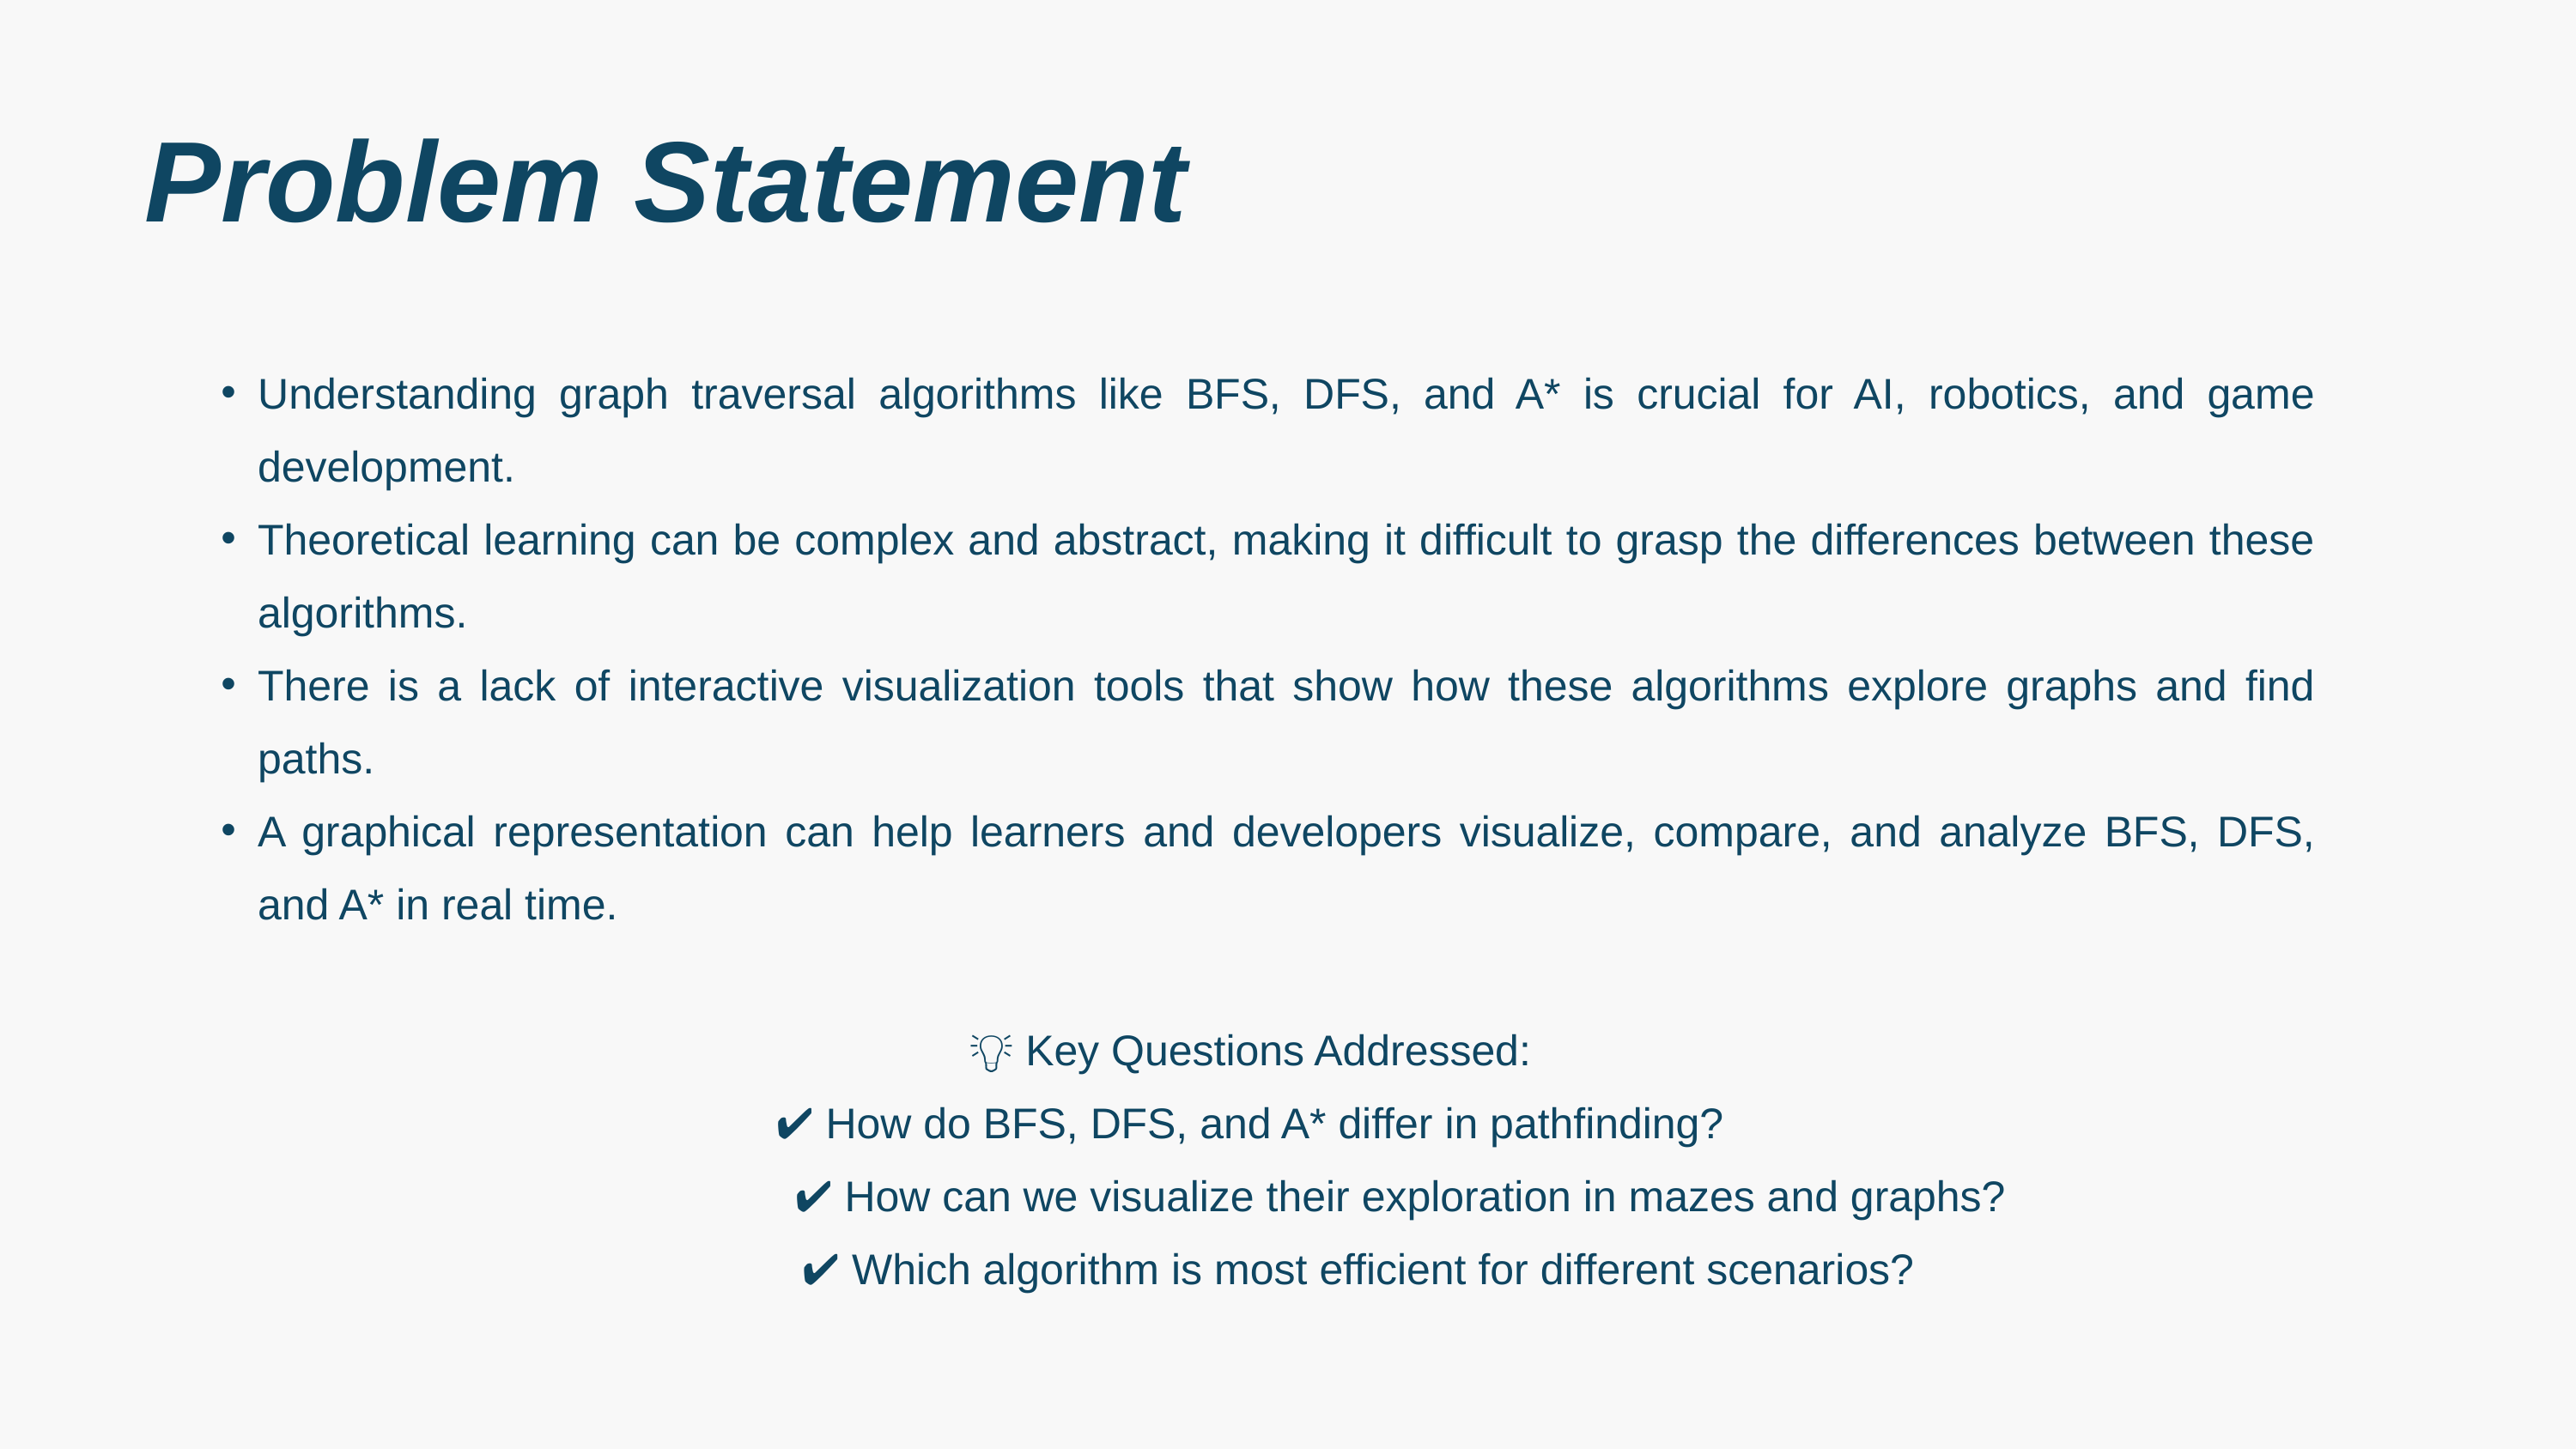

Problem Statement

Understanding graph traversal algorithms like BFS, DFS, and A* is crucial for AI, robotics, and game development.
Theoretical learning can be complex and abstract, making it difficult to grasp the differences between these algorithms.
There is a lack of interactive visualization tools that show how these algorithms explore graphs and find paths.
A graphical representation can help learners and developers visualize, compare, and analyze BFS, DFS, and A* in real time.

💡 Key Questions Addressed:
✔ How do BFS, DFS, and A* differ in pathfinding?
                         ✔ How can we visualize their exploration in mazes and graphs?
                  ✔ Which algorithm is most efficient for different scenarios?